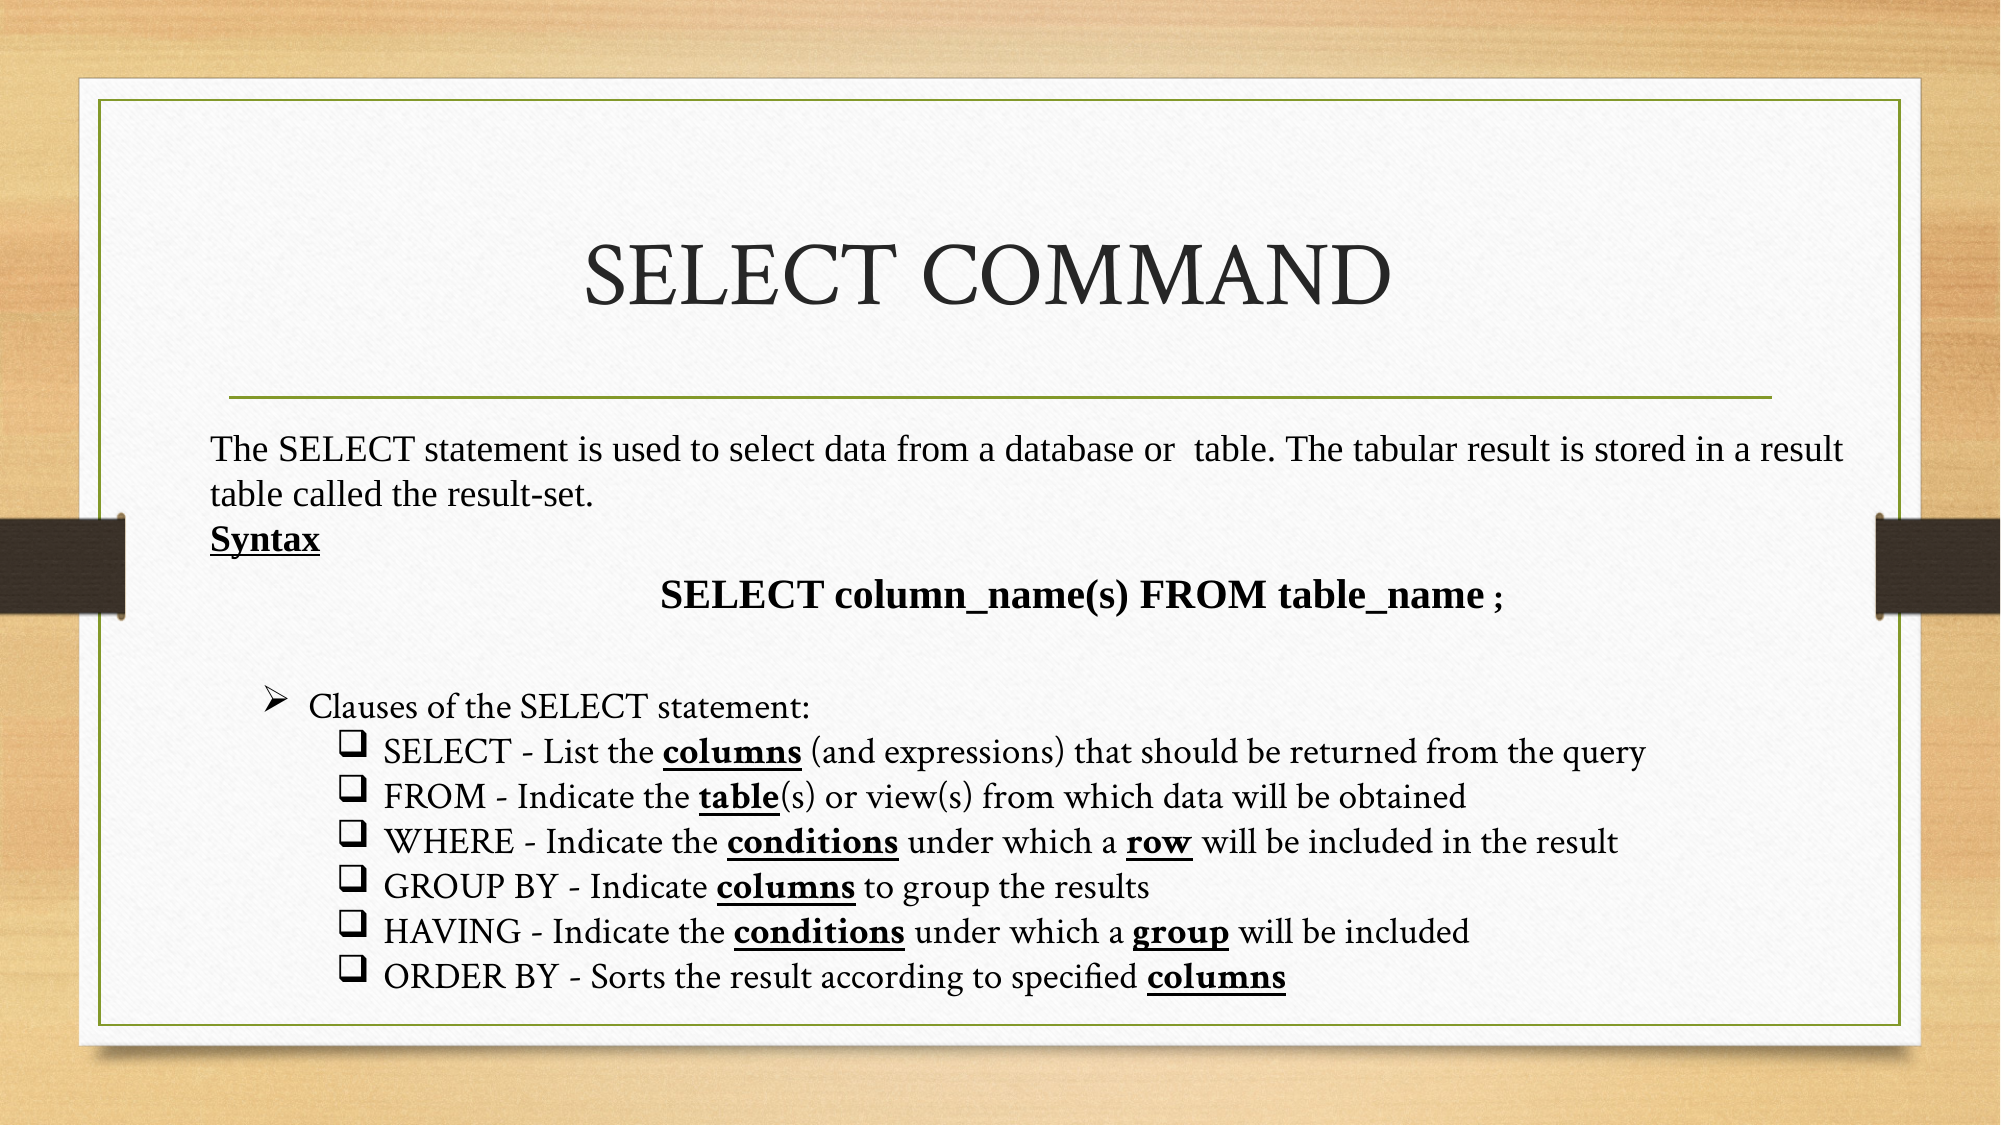

# SELECT COMMAND
The SELECT statement is used to select data from a database or  table. The tabular result is stored in a result table called the result-set.
Syntax
			SELECT column_name(s) FROM table_name ;
Clauses of the SELECT statement:
SELECT - List the columns (and expressions) that should be returned from the query
FROM - Indicate the table(s) or view(s) from which data will be obtained
WHERE - Indicate the conditions under which a row will be included in the result
GROUP BY - Indicate columns to group the results
HAVING - Indicate the conditions under which a group will be included
ORDER BY - Sorts the result according to specified columns